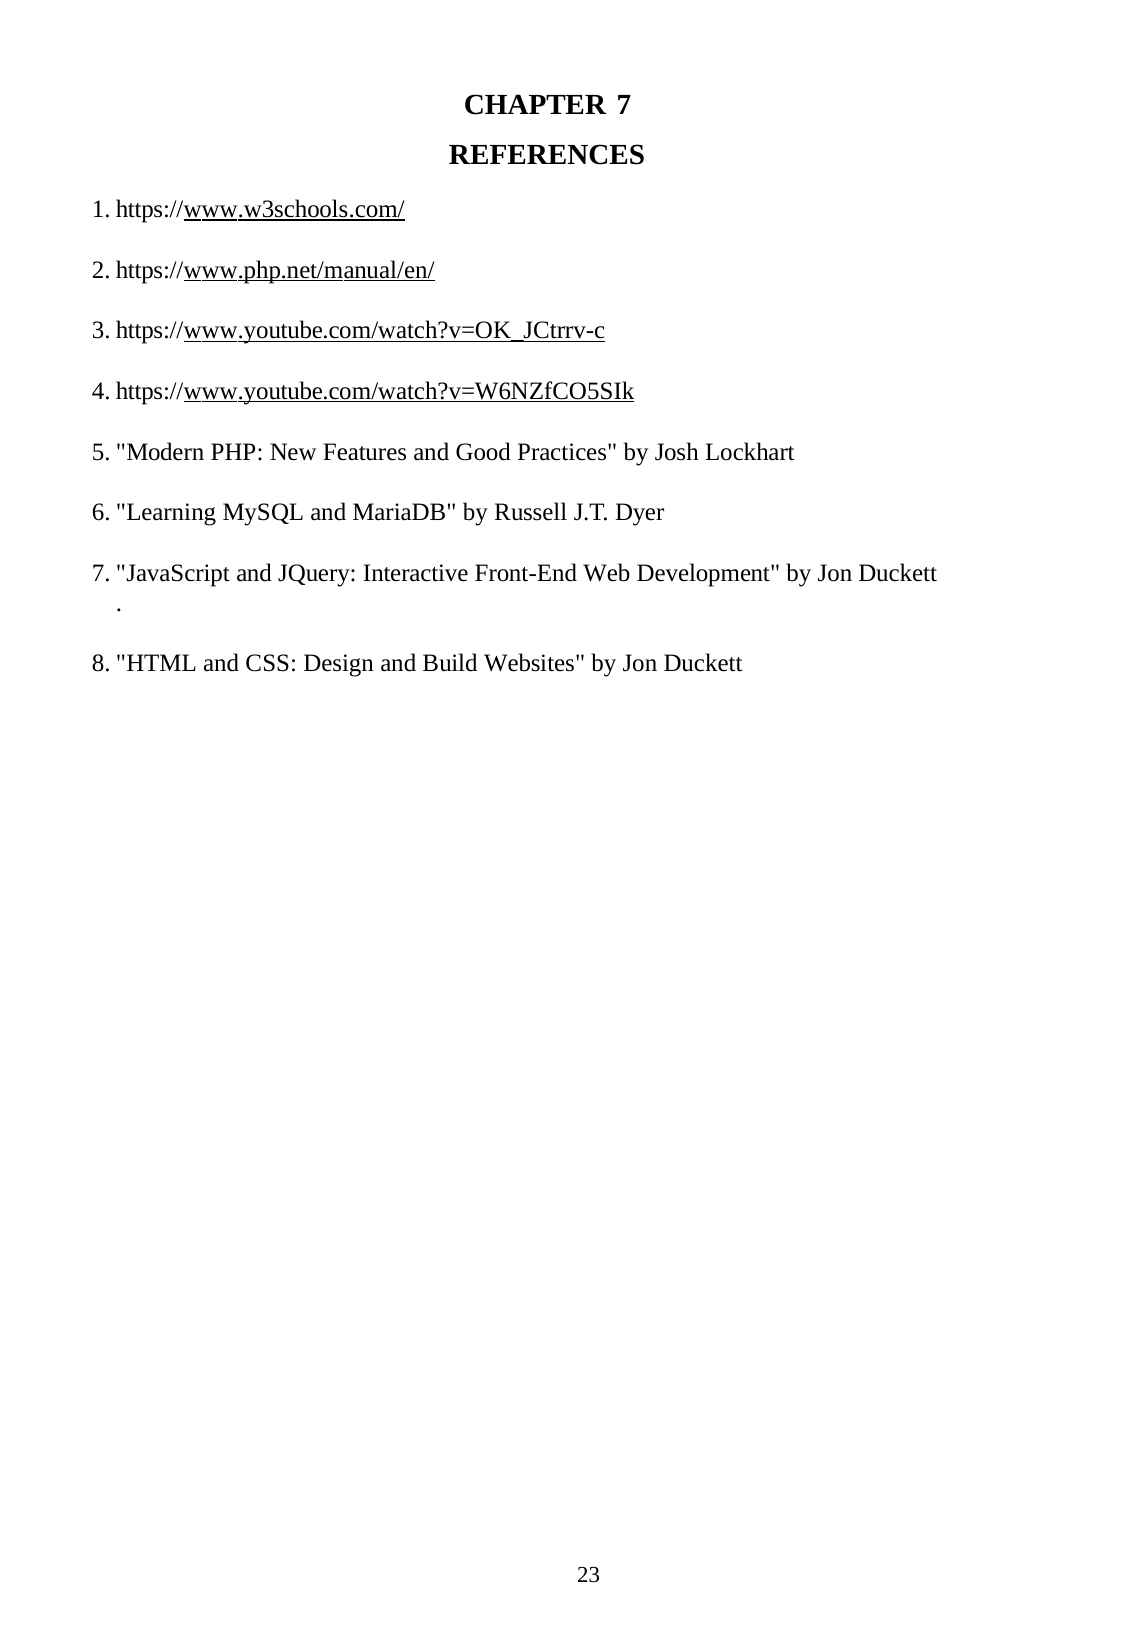

CHAPTER  7
                            REFERENCES

https://www.w3schools.com/

https://www.php.net/manual/en/

https://www.youtube.com/watch?v=OK_JCtrrv-c

https://www.youtube.com/watch?v=W6NZfCO5SIk

"Modern PHP: New Features and Good Practices" by Josh Lockhart

"Learning MySQL and MariaDB" by Russell J.T. Dyer

"JavaScript and JQuery: Interactive Front-End Web Development" by Jon Duckett .

"HTML and CSS: Design and Build Websites" by Jon Duckett
23